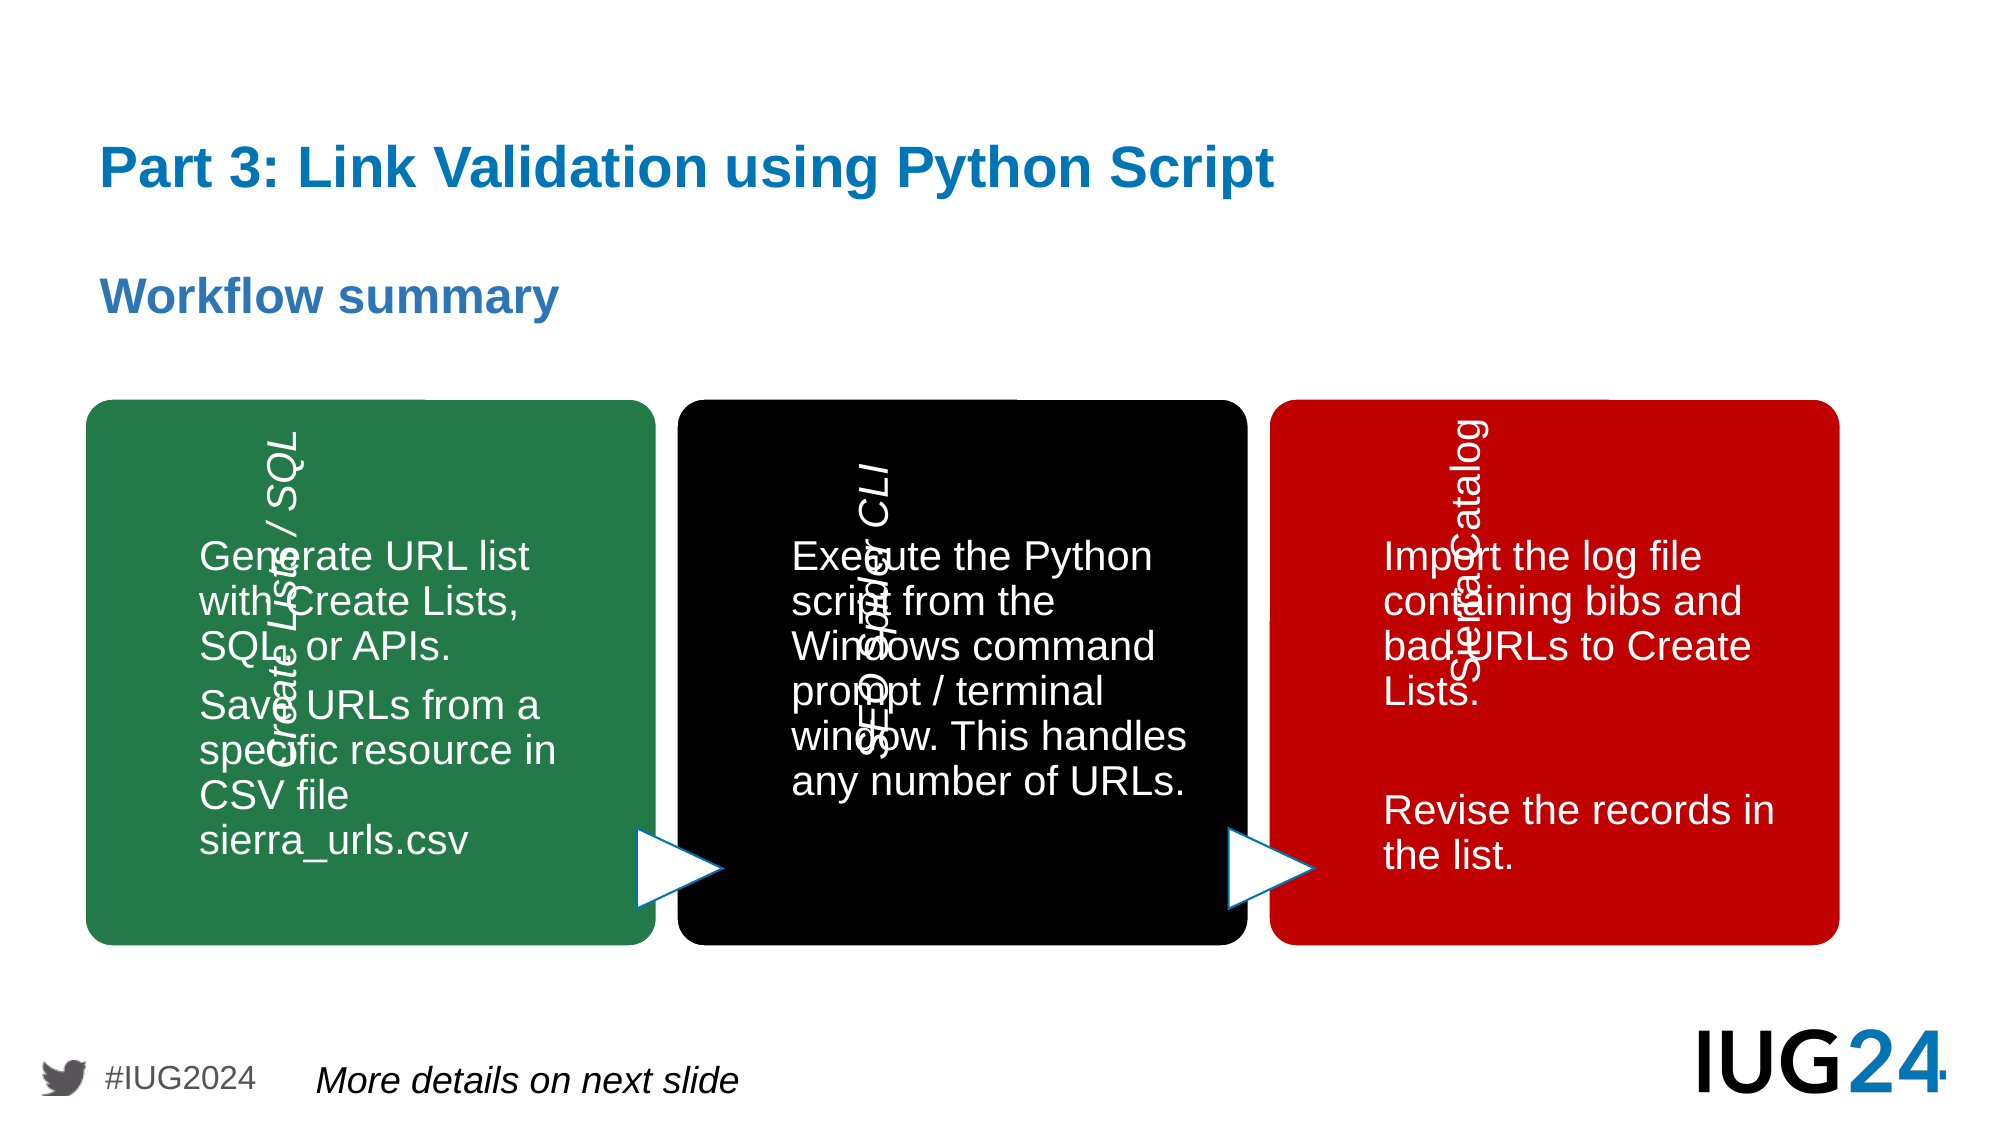

# Part 3: Link Validation using Python Script
Workflow summary
Create Lists / SQL

Generate URL list
with Create Lists, SQL, or APIs.
Save URLs from a specific resource in CSV file sierra_urls.csv
SEO Spider CLI

Execute the Python script from the Windows command prompt / terminal window. This handles
any number of URLs.

Sierra Catalog

Import the log file containing bibs and bad URLs to Create Lists.

Revise the records in the list.
More details on next slide